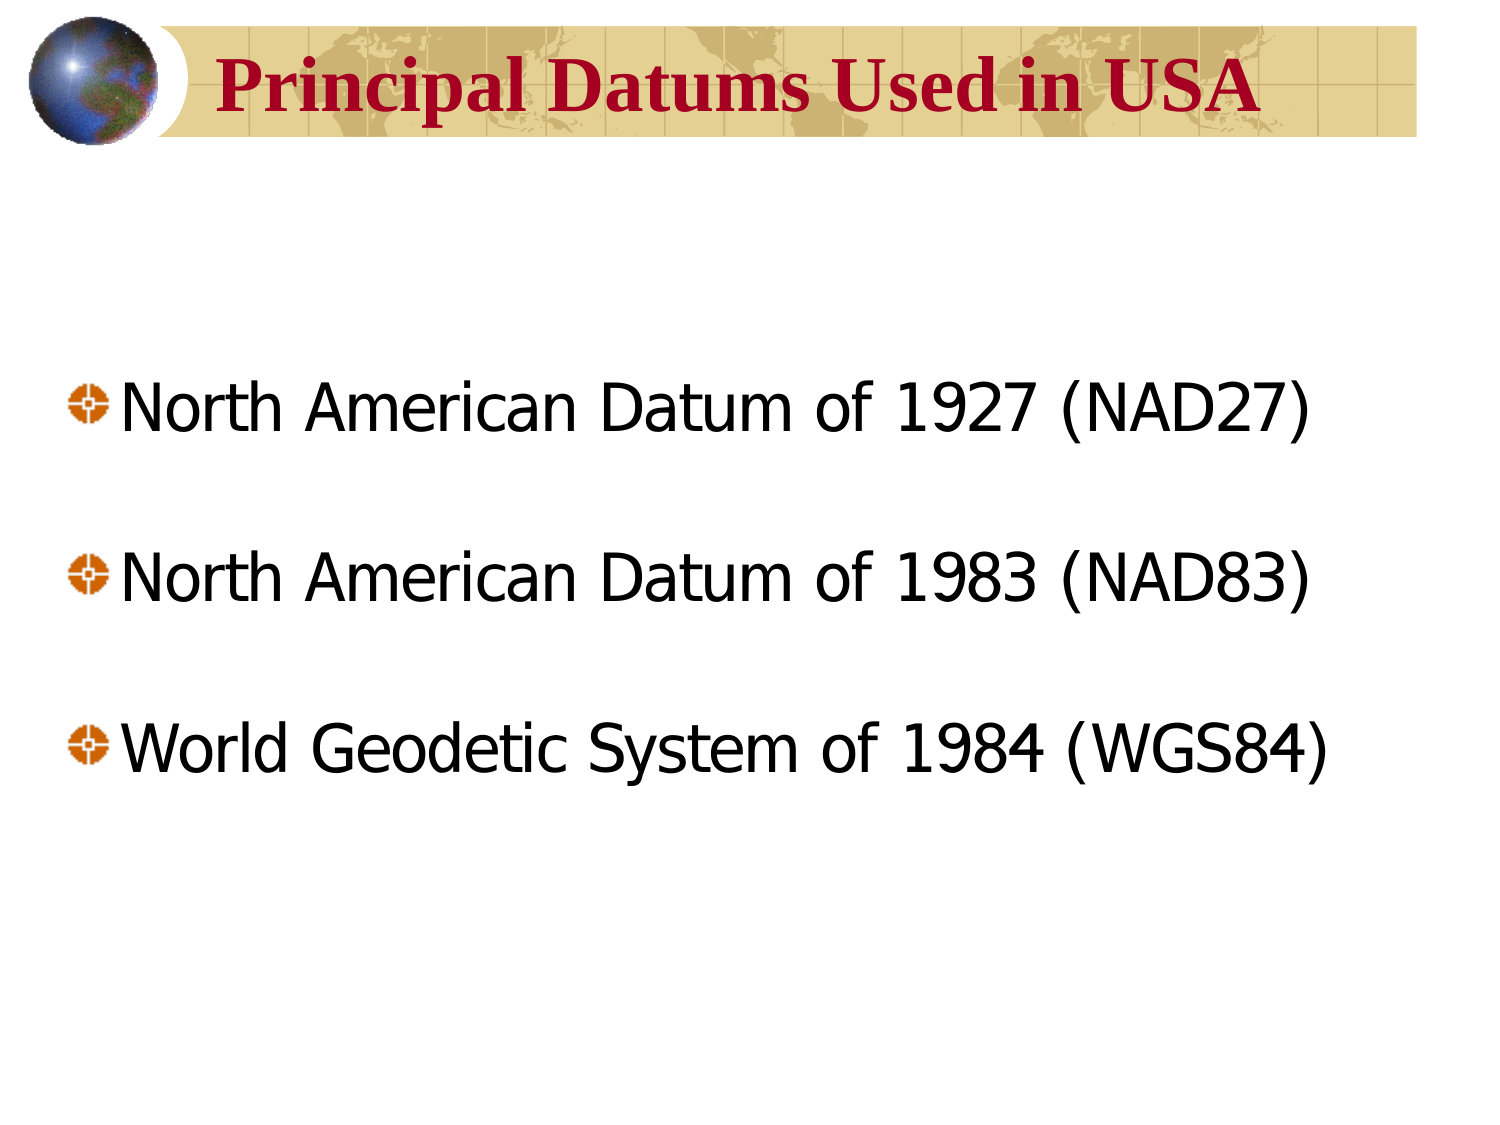

# Principal Datums Used in USA

North American Datum of 1927 (NAD27)

North American Datum of 1983 (NAD83)

World Geodetic System of 1984 (WGS84)